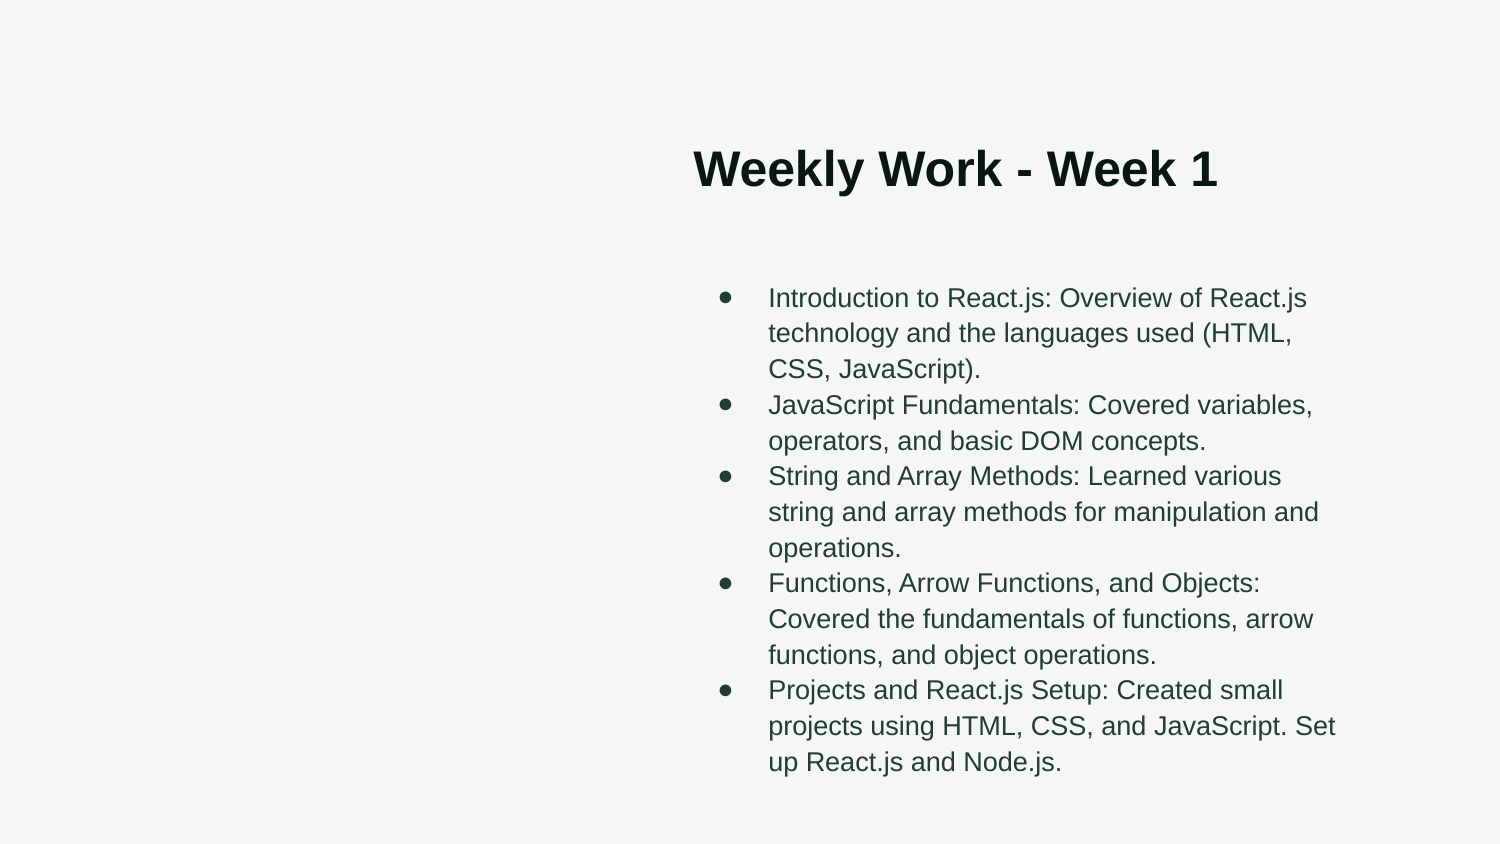

# Weekly Work - Week 1
Introduction to React.js: Overview of React.js technology and the languages used (HTML, CSS, JavaScript).
JavaScript Fundamentals: Covered variables, operators, and basic DOM concepts.
String and Array Methods: Learned various string and array methods for manipulation and operations.
Functions, Arrow Functions, and Objects: Covered the fundamentals of functions, arrow functions, and object operations.
Projects and React.js Setup: Created small projects using HTML, CSS, and JavaScript. Set up React.js and Node.js.